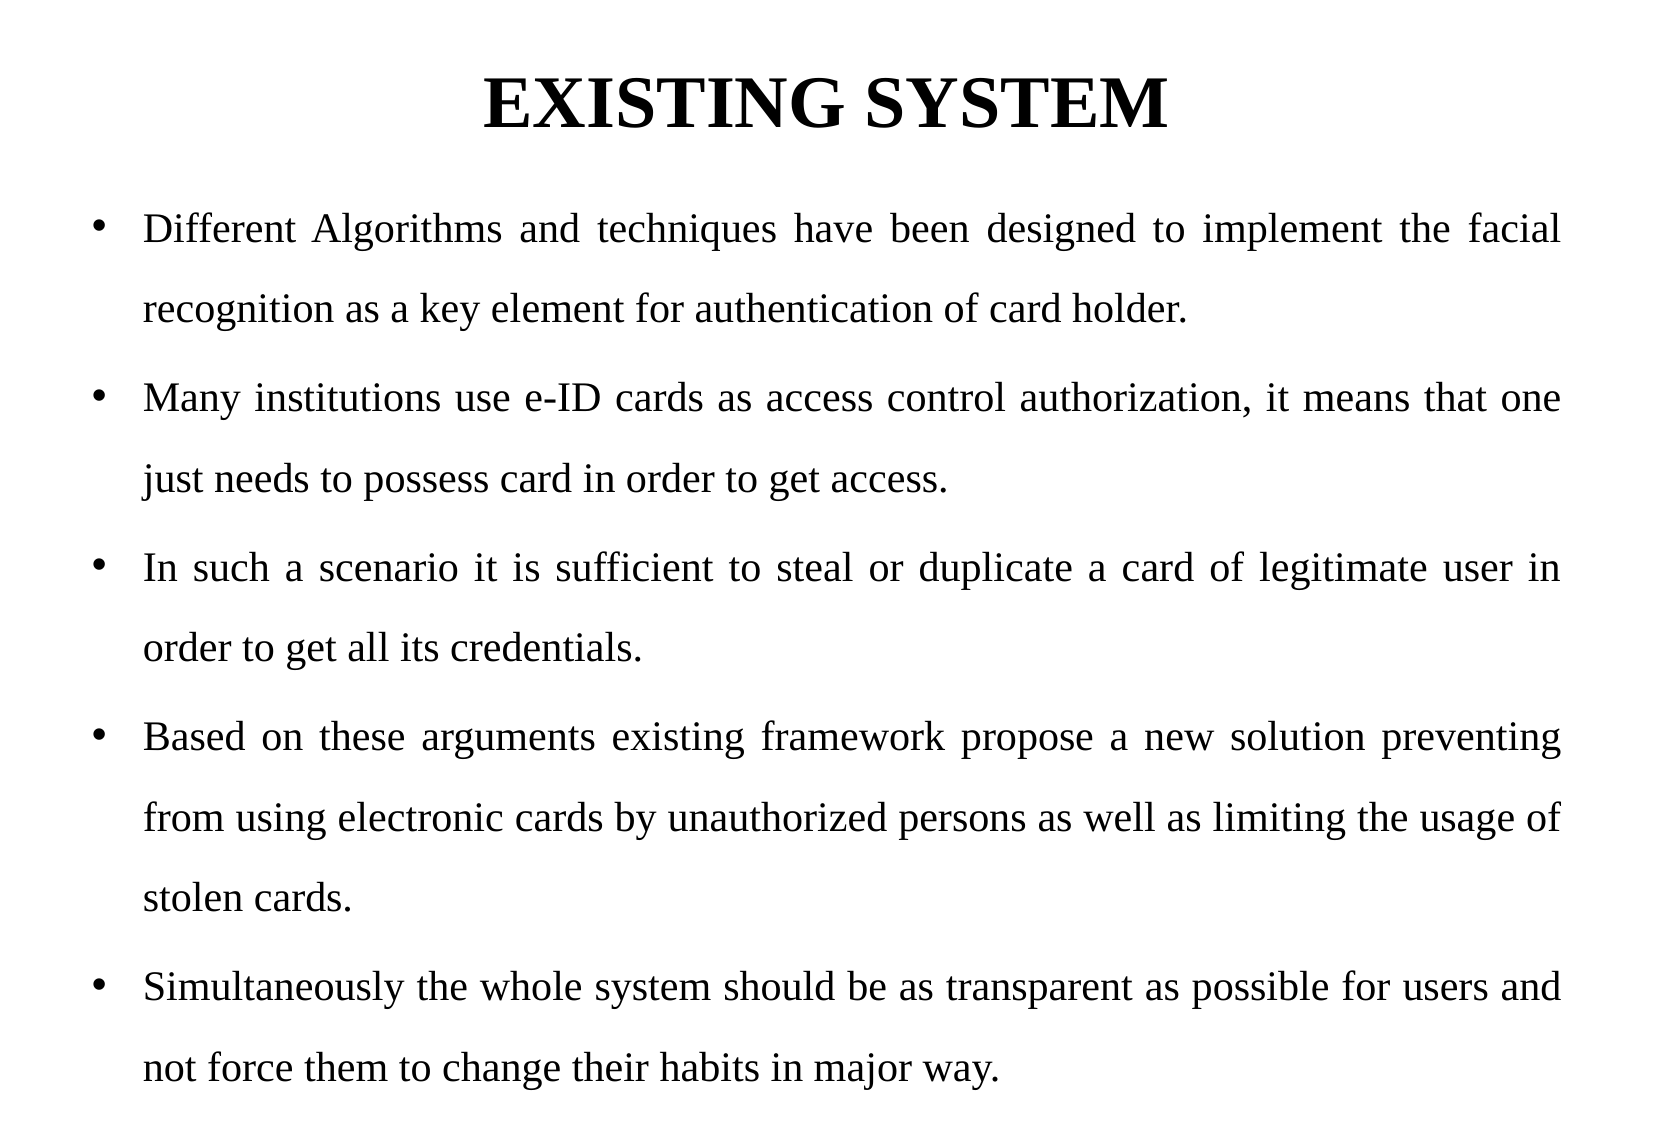

# EXISTING SYSTEM
Different Algorithms and techniques have been designed to implement the facial recognition as a key element for authentication of card holder.
Many institutions use e-ID cards as access control authorization, it means that one just needs to possess card in order to get access.
In such a scenario it is sufficient to steal or duplicate a card of legitimate user in order to get all its credentials.
Based on these arguments existing framework propose a new solution preventing from using electronic cards by unauthorized persons as well as limiting the usage of stolen cards.
Simultaneously the whole system should be as transparent as possible for users and not force them to change their habits in major way.